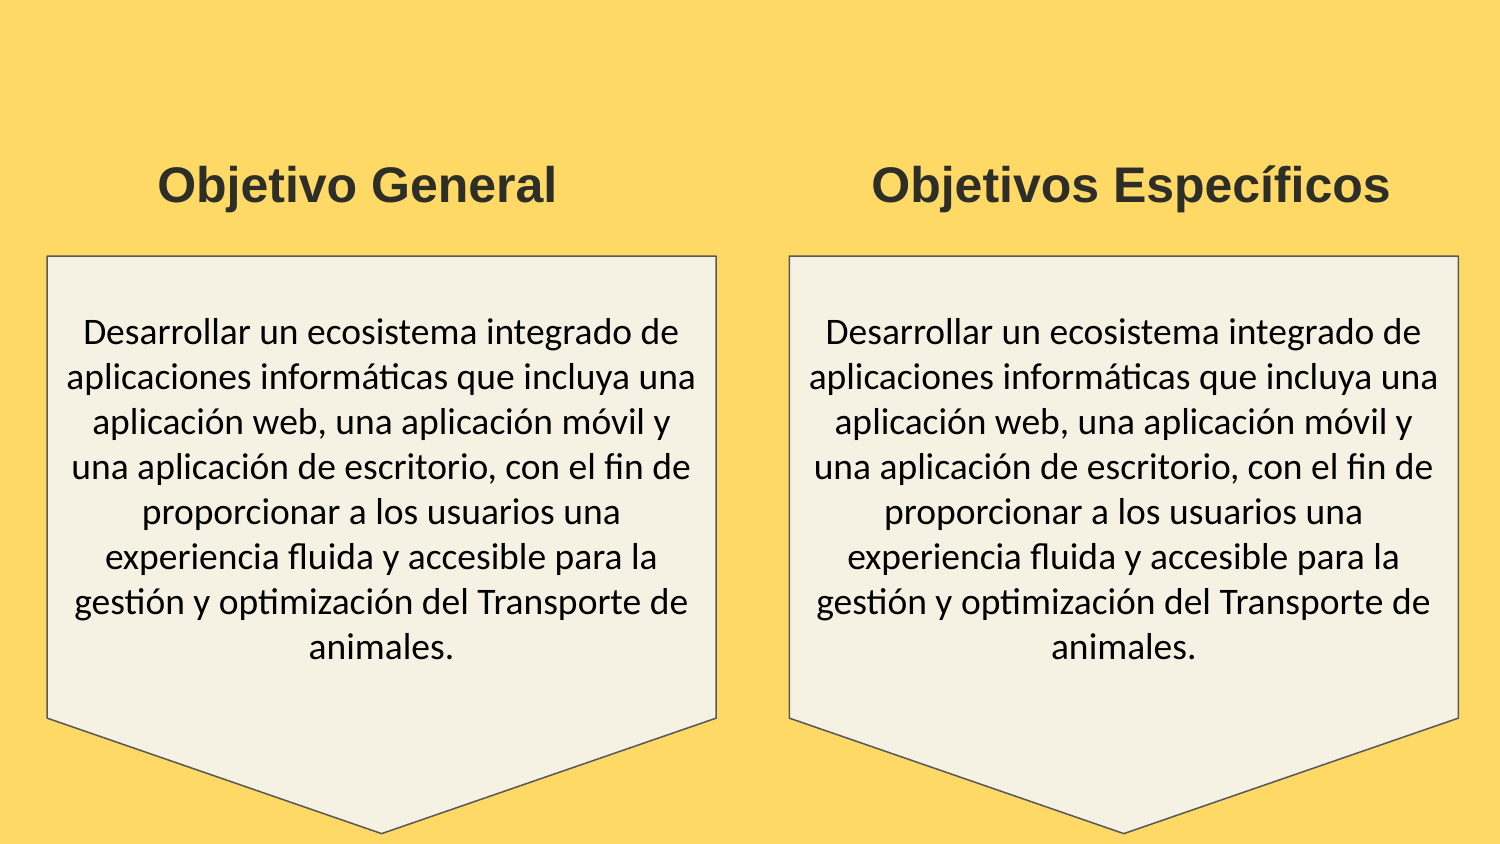

# Objetivo General
Objetivos Específicos
Desarrollar un ecosistema integrado de aplicaciones informáticas que incluya una aplicación web, una aplicación móvil y una aplicación de escritorio, con el fin de proporcionar a los usuarios una experiencia fluida y accesible para la gestión y optimización del Transporte de animales.
Desarrollar un ecosistema integrado de aplicaciones informáticas que incluya una aplicación web, una aplicación móvil y una aplicación de escritorio, con el fin de proporcionar a los usuarios una experiencia fluida y accesible para la gestión y optimización del Transporte de animales.